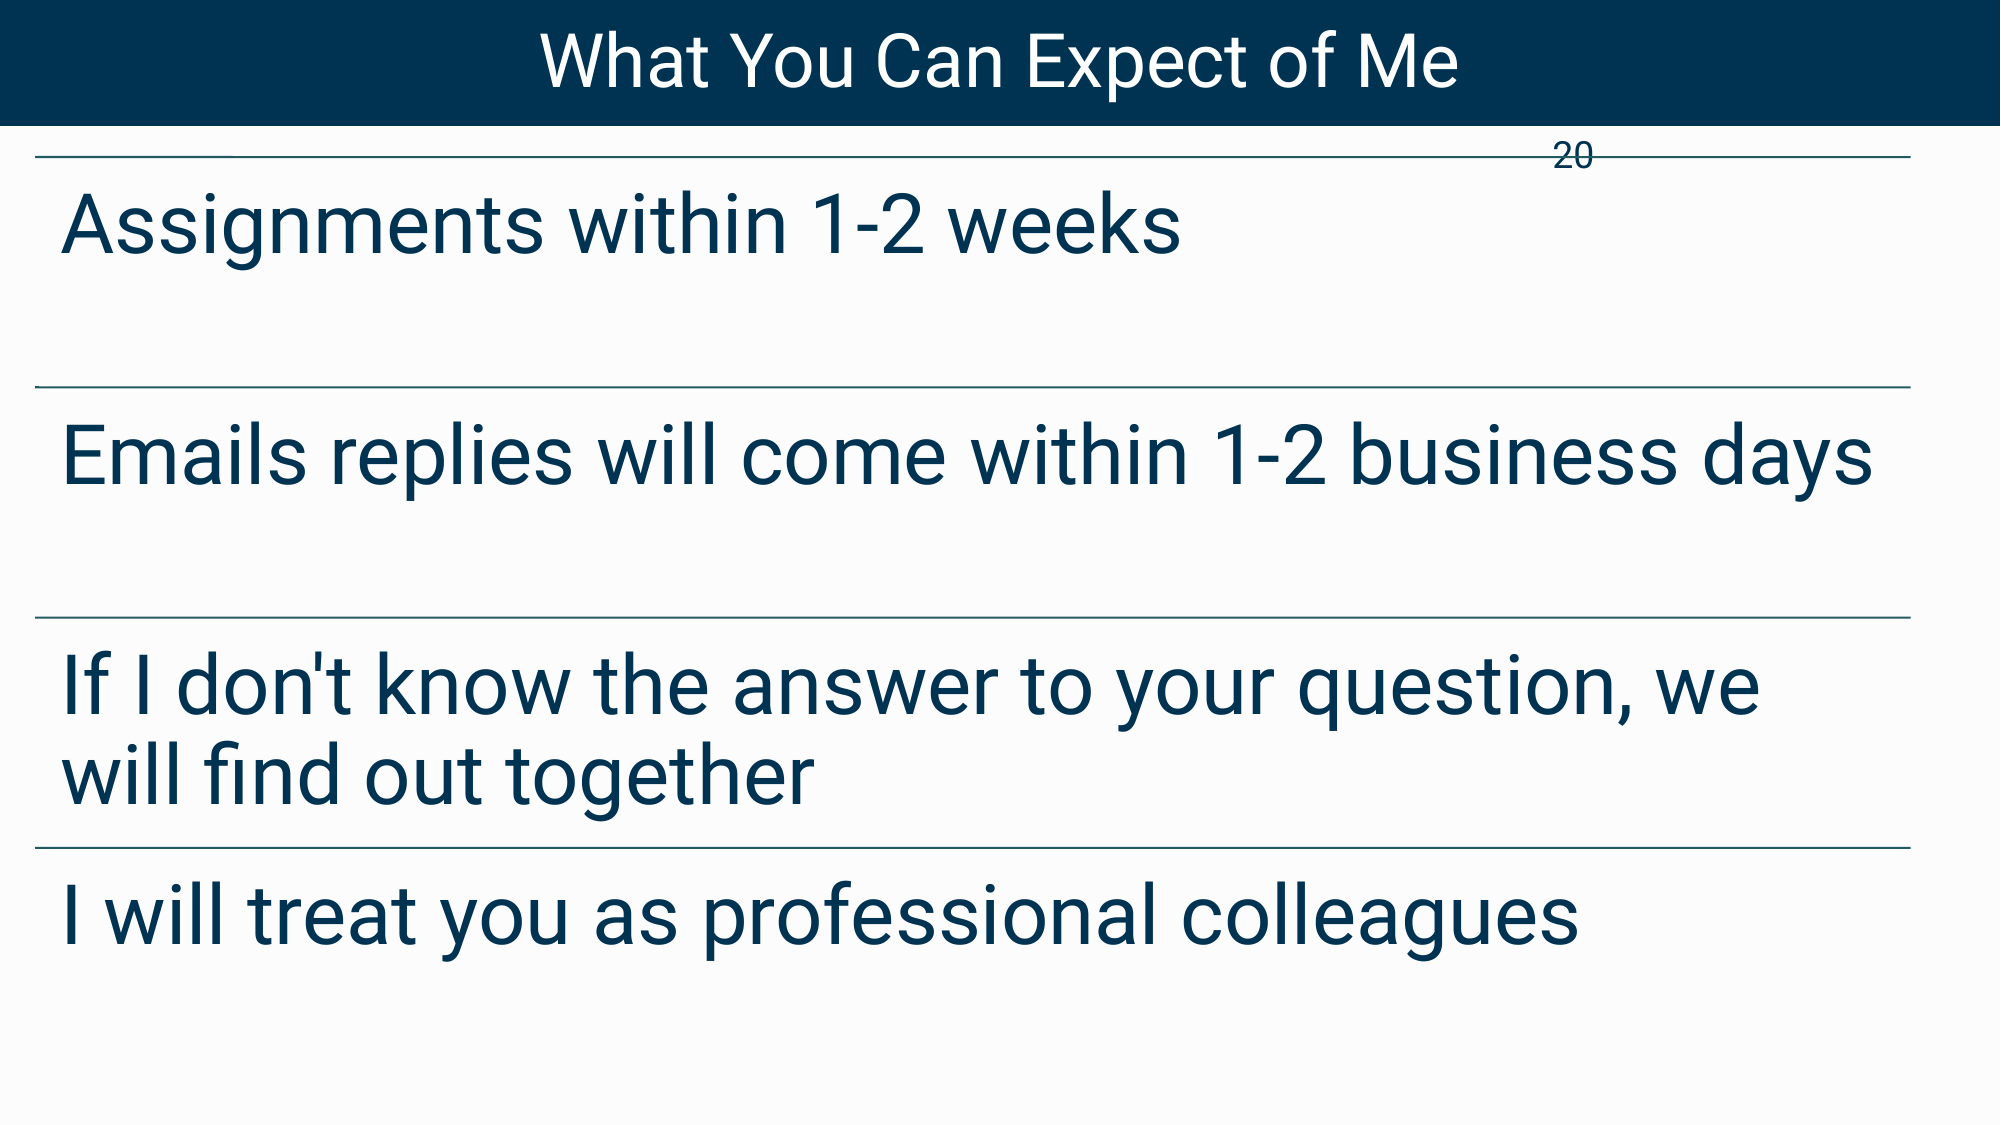

# What You Can Expect of Me
20
Assignments within 1-2 weeks
Emails replies will come within 1-2 business days
If I don't know the answer to your question, we will find out together
I will treat you as professional colleagues